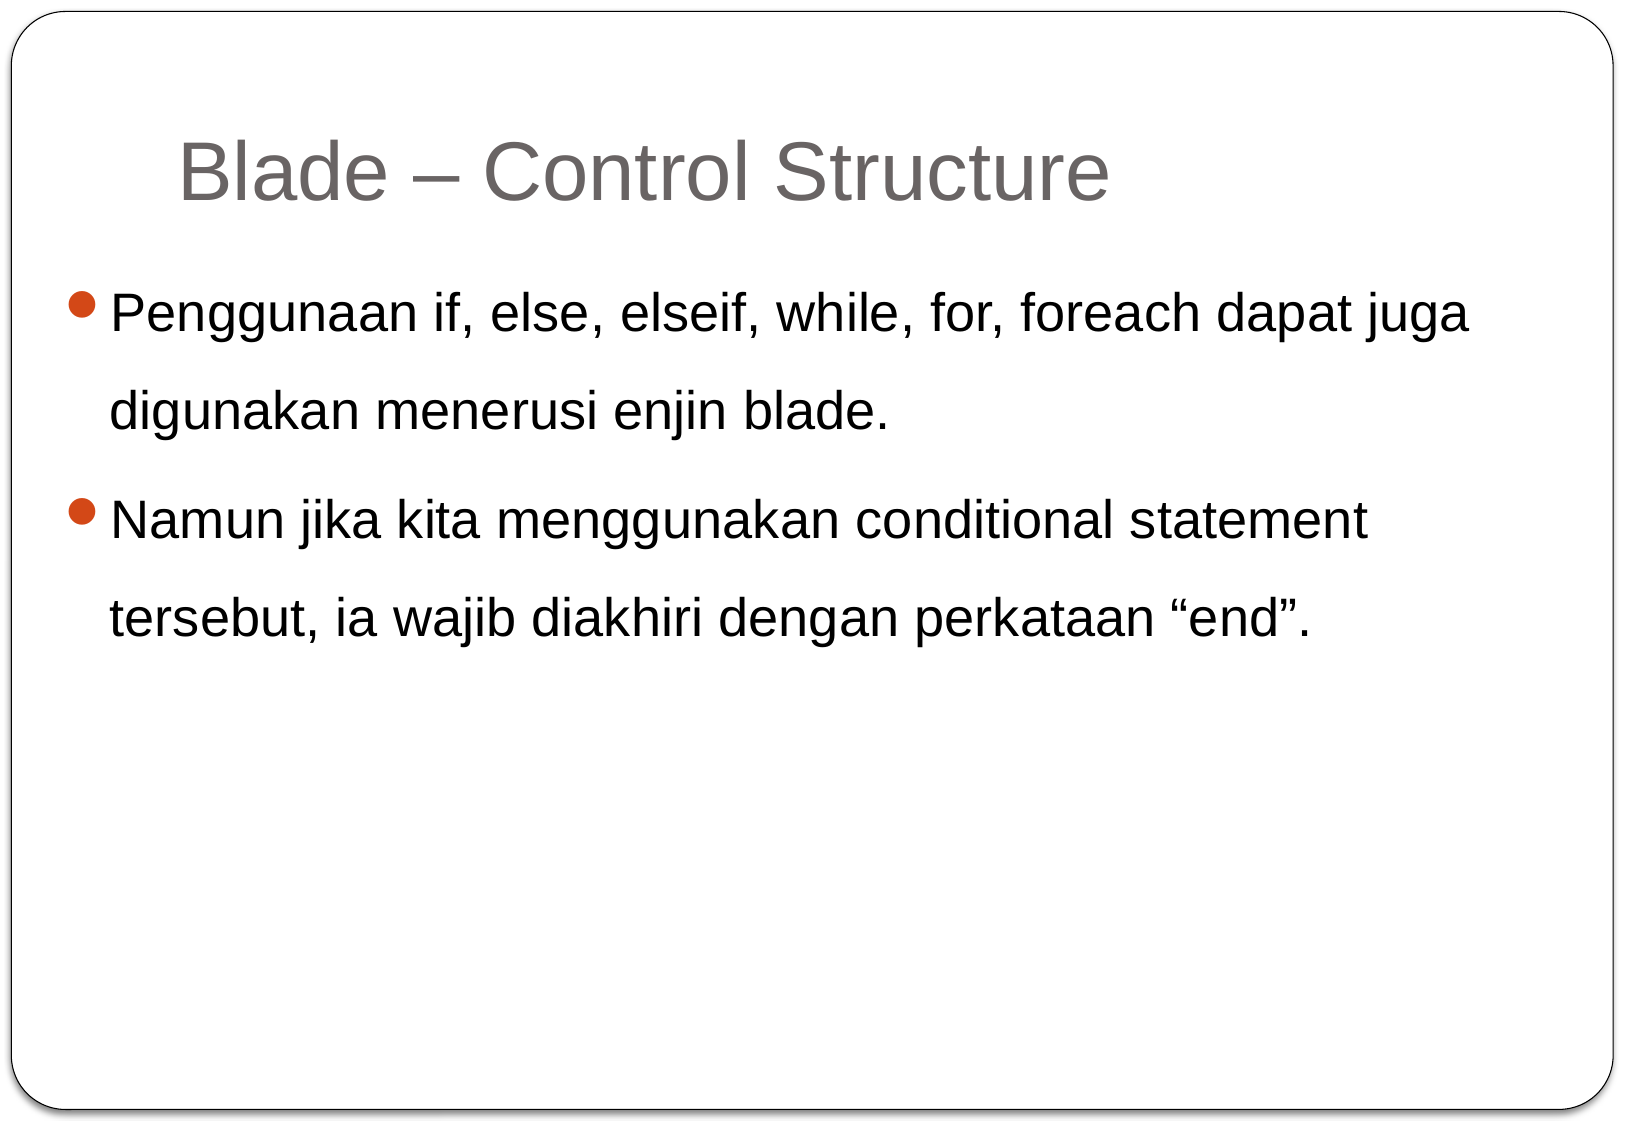

# Blade – Control Structure
Penggunaan if, else, elseif, while, for, foreach dapat juga digunakan menerusi enjin blade.
Namun jika kita menggunakan conditional statement tersebut, ia wajib diakhiri dengan perkataan “end”.